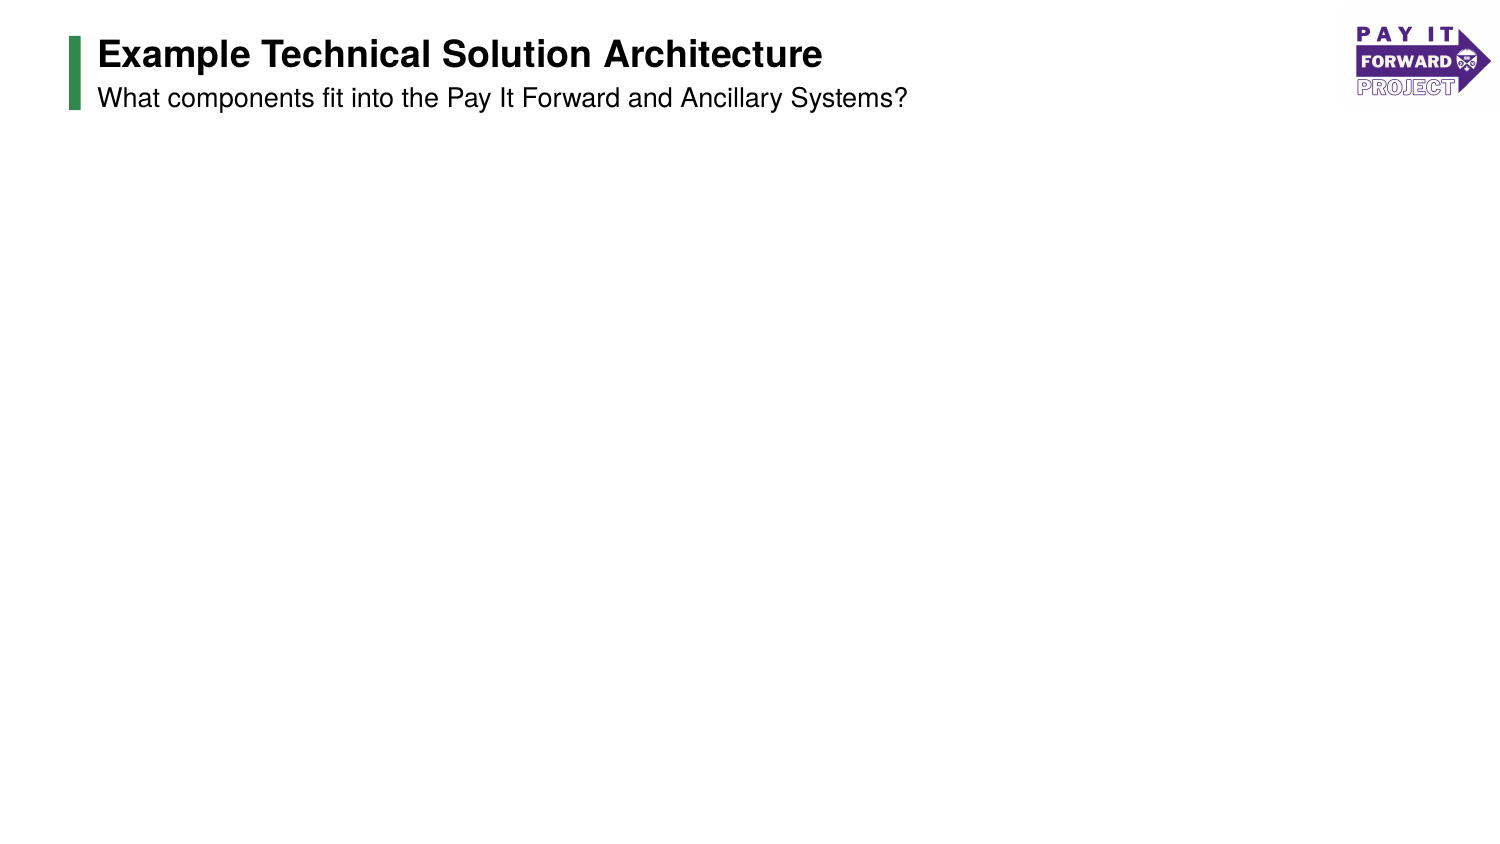

Example Technical Solution Architecture

What components fit into the Pay It Forward and Ancillary Systems?